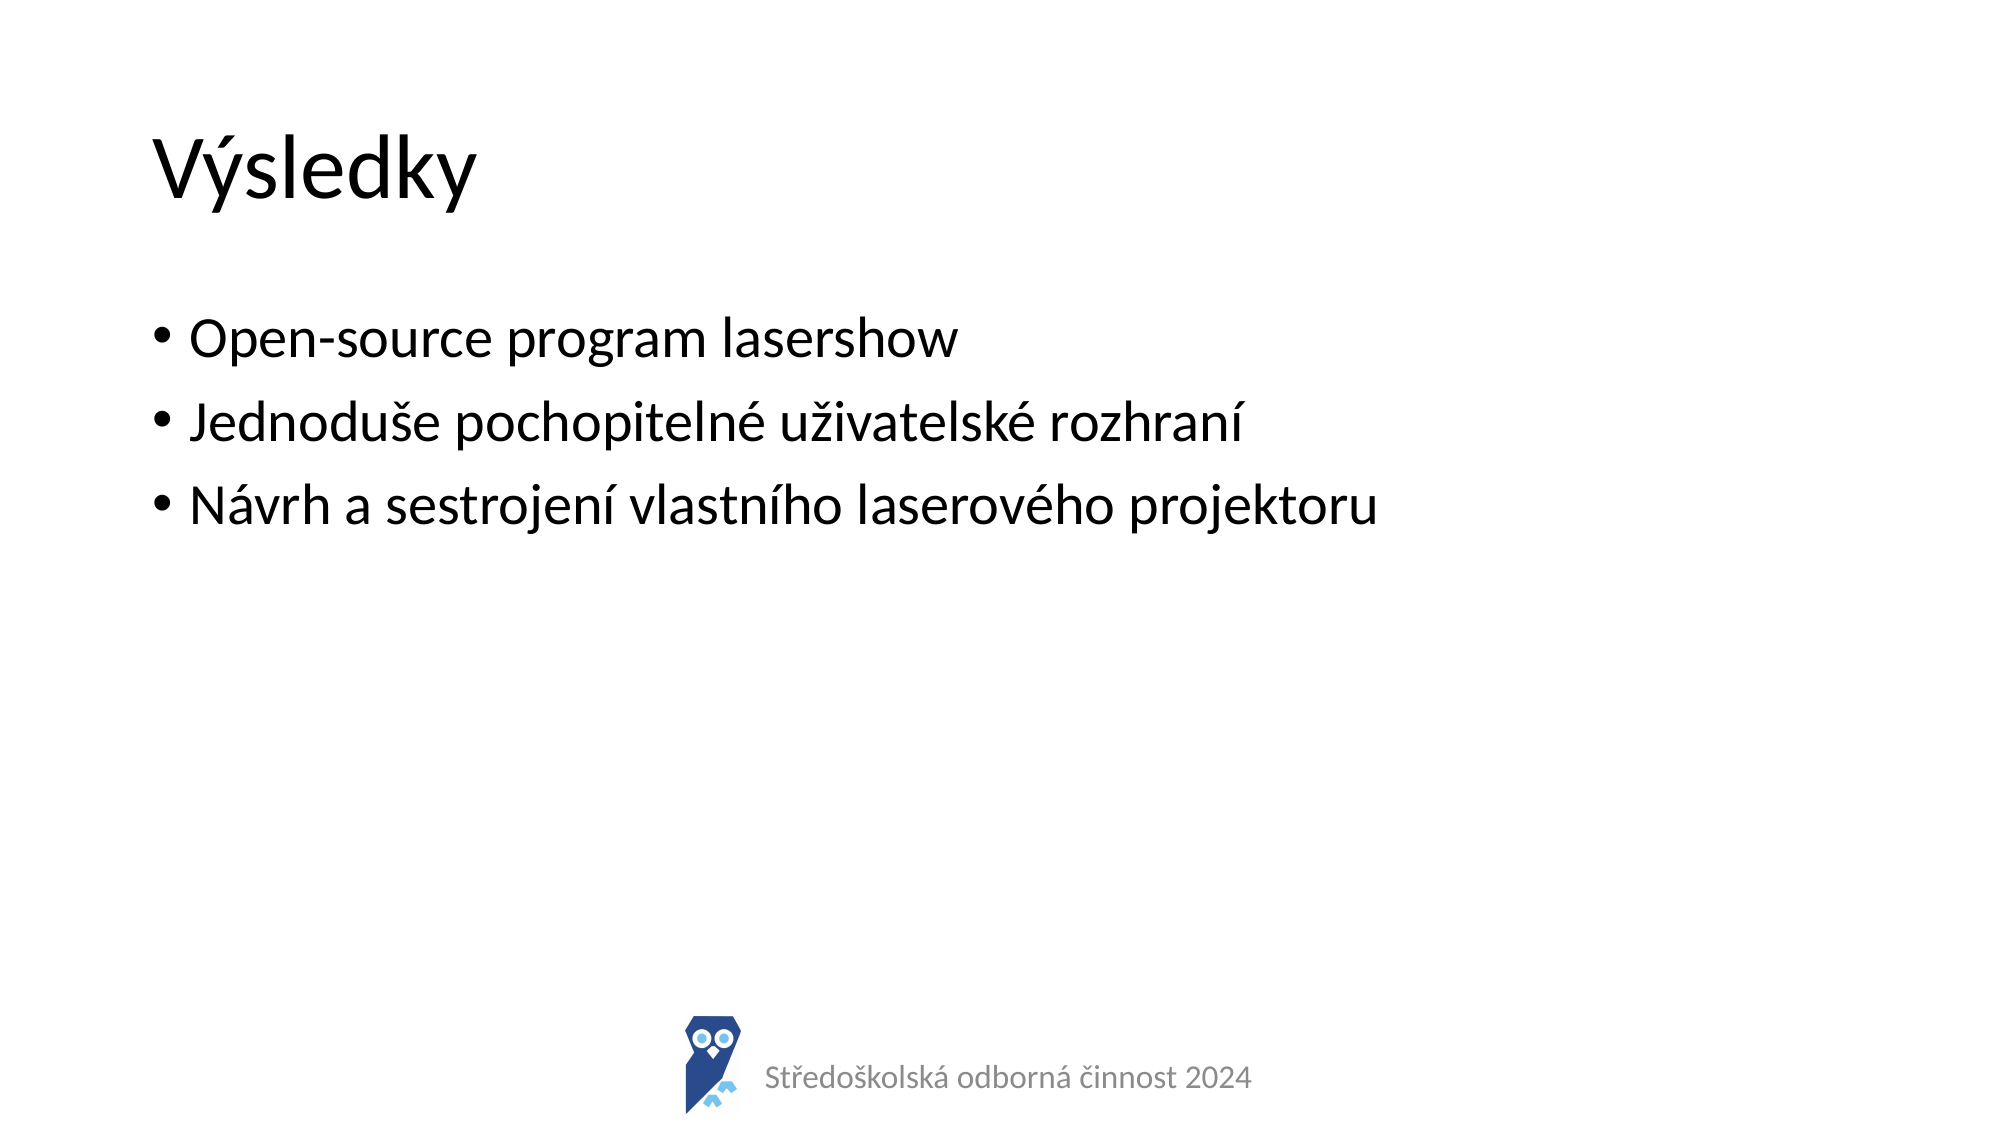

# Výsledky
Open-source program lasershow
Jednoduše pochopitelné uživatelské rozhraní
Návrh a sestrojení vlastního laserového projektoru
Středoškolská odborná činnost 2024